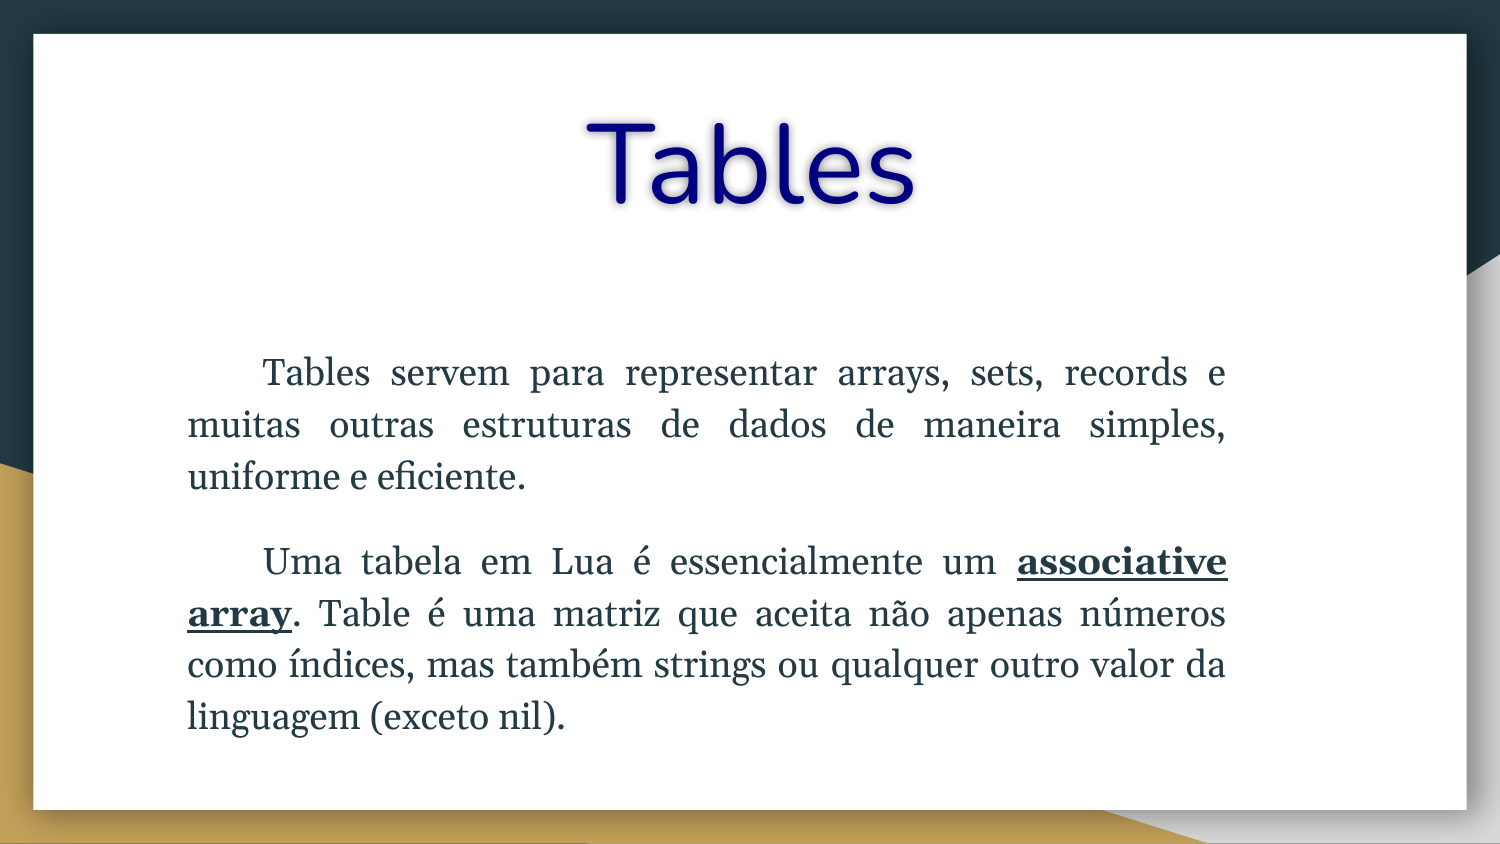

# Tables
Tables servem para representar arrays, sets, records e muitas outras estruturas de dados de maneira simples, uniforme e eficiente.
Uma tabela em Lua é essencialmente um associative array. Table é uma matriz que aceita não apenas números como índices, mas também strings ou qualquer outro valor da linguagem (exceto nil).